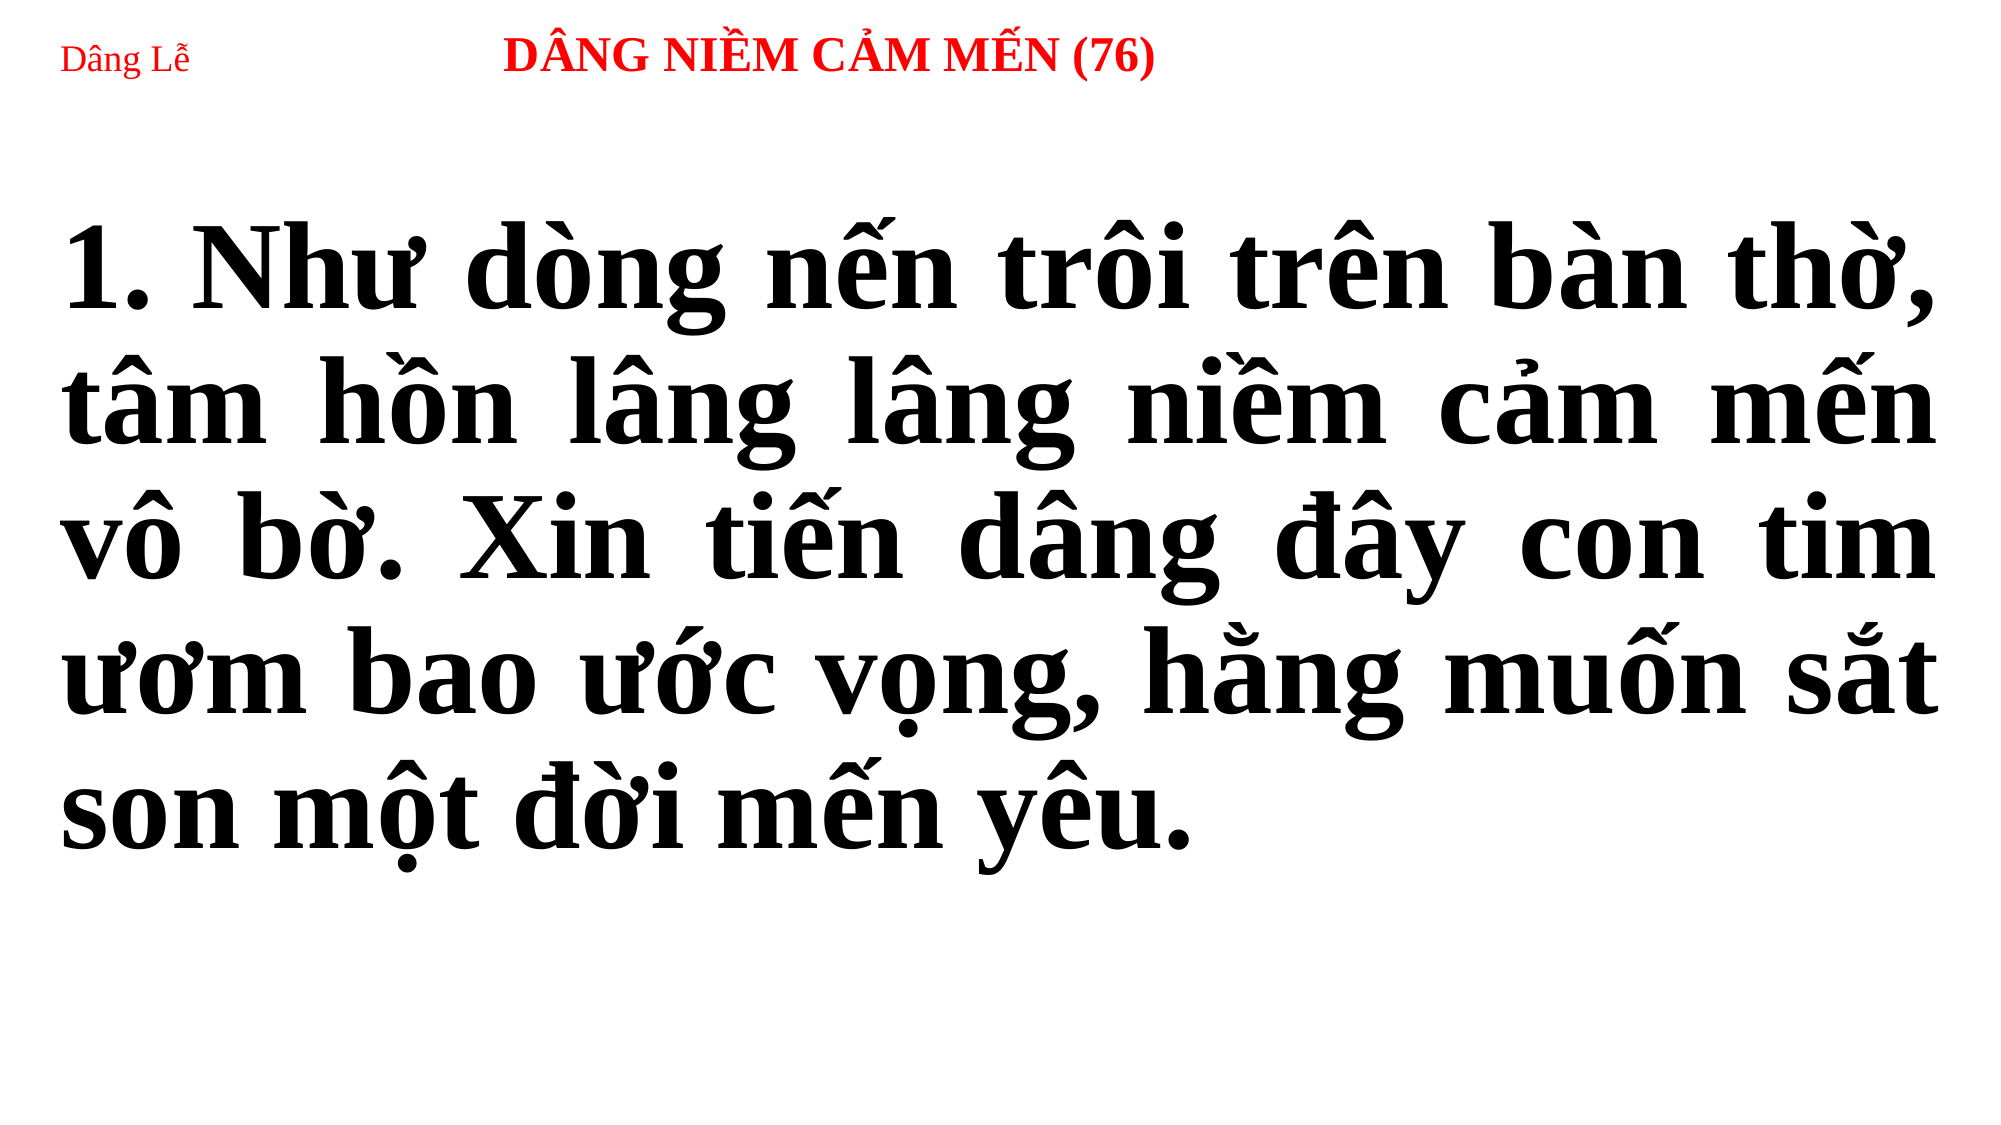

# Dâng Lễ                                 DÂNG NIỀM CẢM MẾN (76)
1. Như dòng nến trôi trên bàn thờ, tâm hồn lâng lâng niềm cảm mến vô bờ. Xin tiến dâng đây con tim ươm bao ước vọng, hằng muốn sắt son một đời mến yêu.